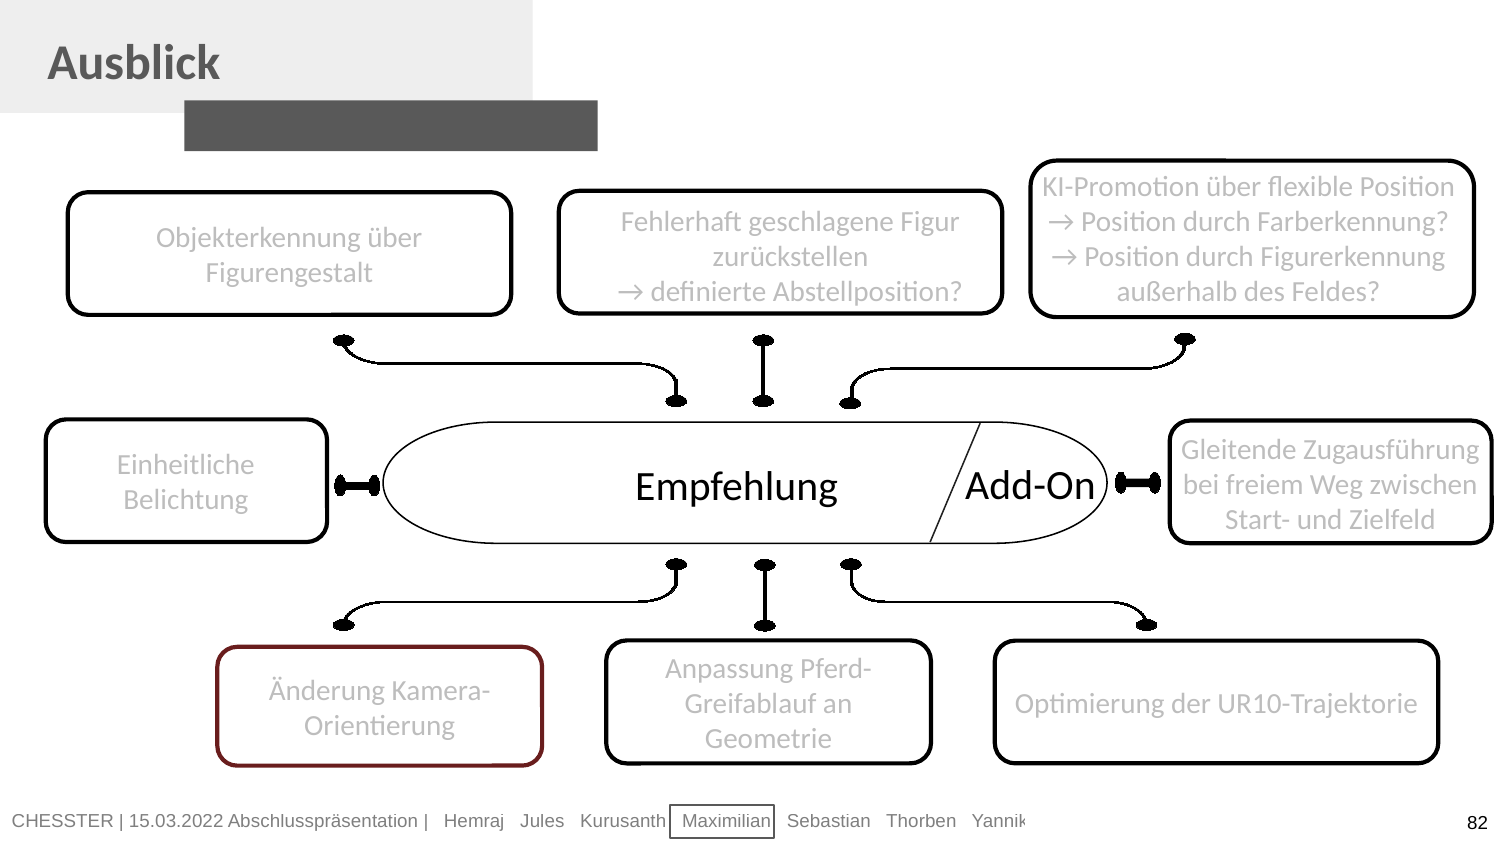

Ausblick

KI-Promotion über flexible Position
→ Position durch Farberkennung?
→ Position durch Figurerkennung außerhalb des Feldes?

Fehlerhaft geschlagene Figur zurückstellen
→ definierte Abstellposition?
Objekterkennung über Figurengestalt

Gleitende Zugausführung bei freiem Weg zwischen Start- und Zielfeld
Einheitliche Belichtung
Add-On
Empfehlung

Anpassung Pferd-Greifablauf an Geometrie

Änderung Kamera- Orientierung
Optimierung der UR10-Trajektorie

82